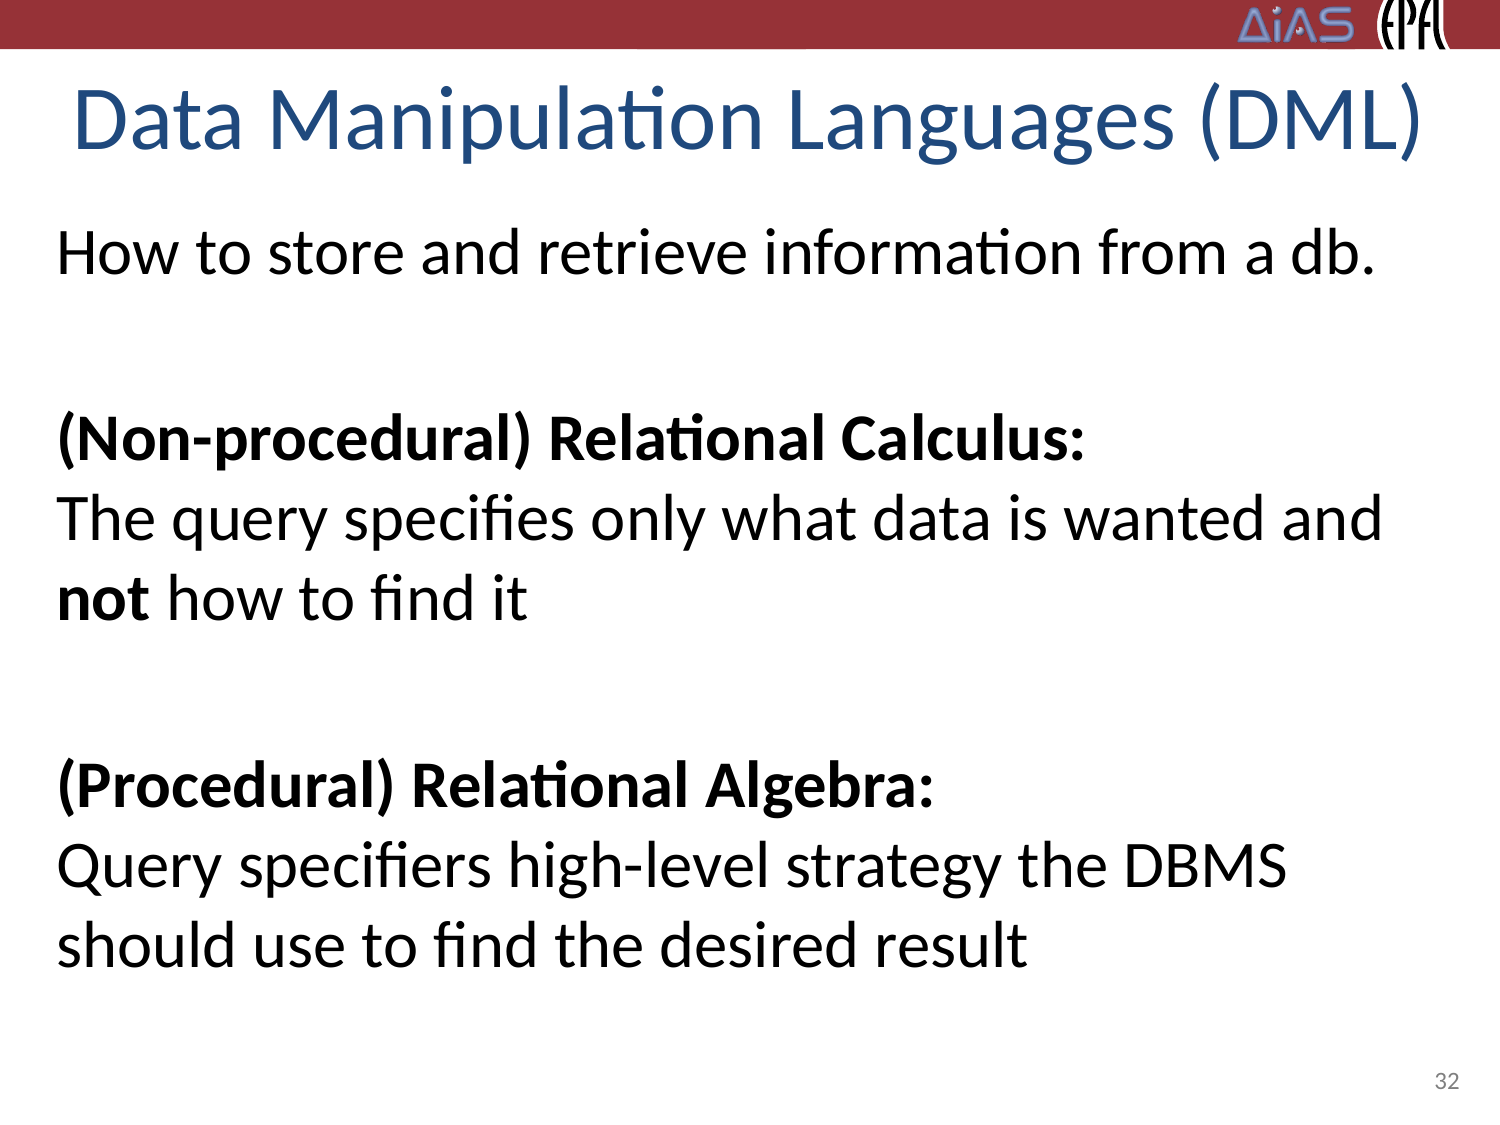

# Data Manipulation Languages (DML)
How to store and retrieve information from a db.

(Non-procedural) Relational Calculus:
The query specifies only what data is wanted and not how to find it

(Procedural) Relational Algebra:
Query specifiers high-level strategy the DBMS should use to find the desired result

32